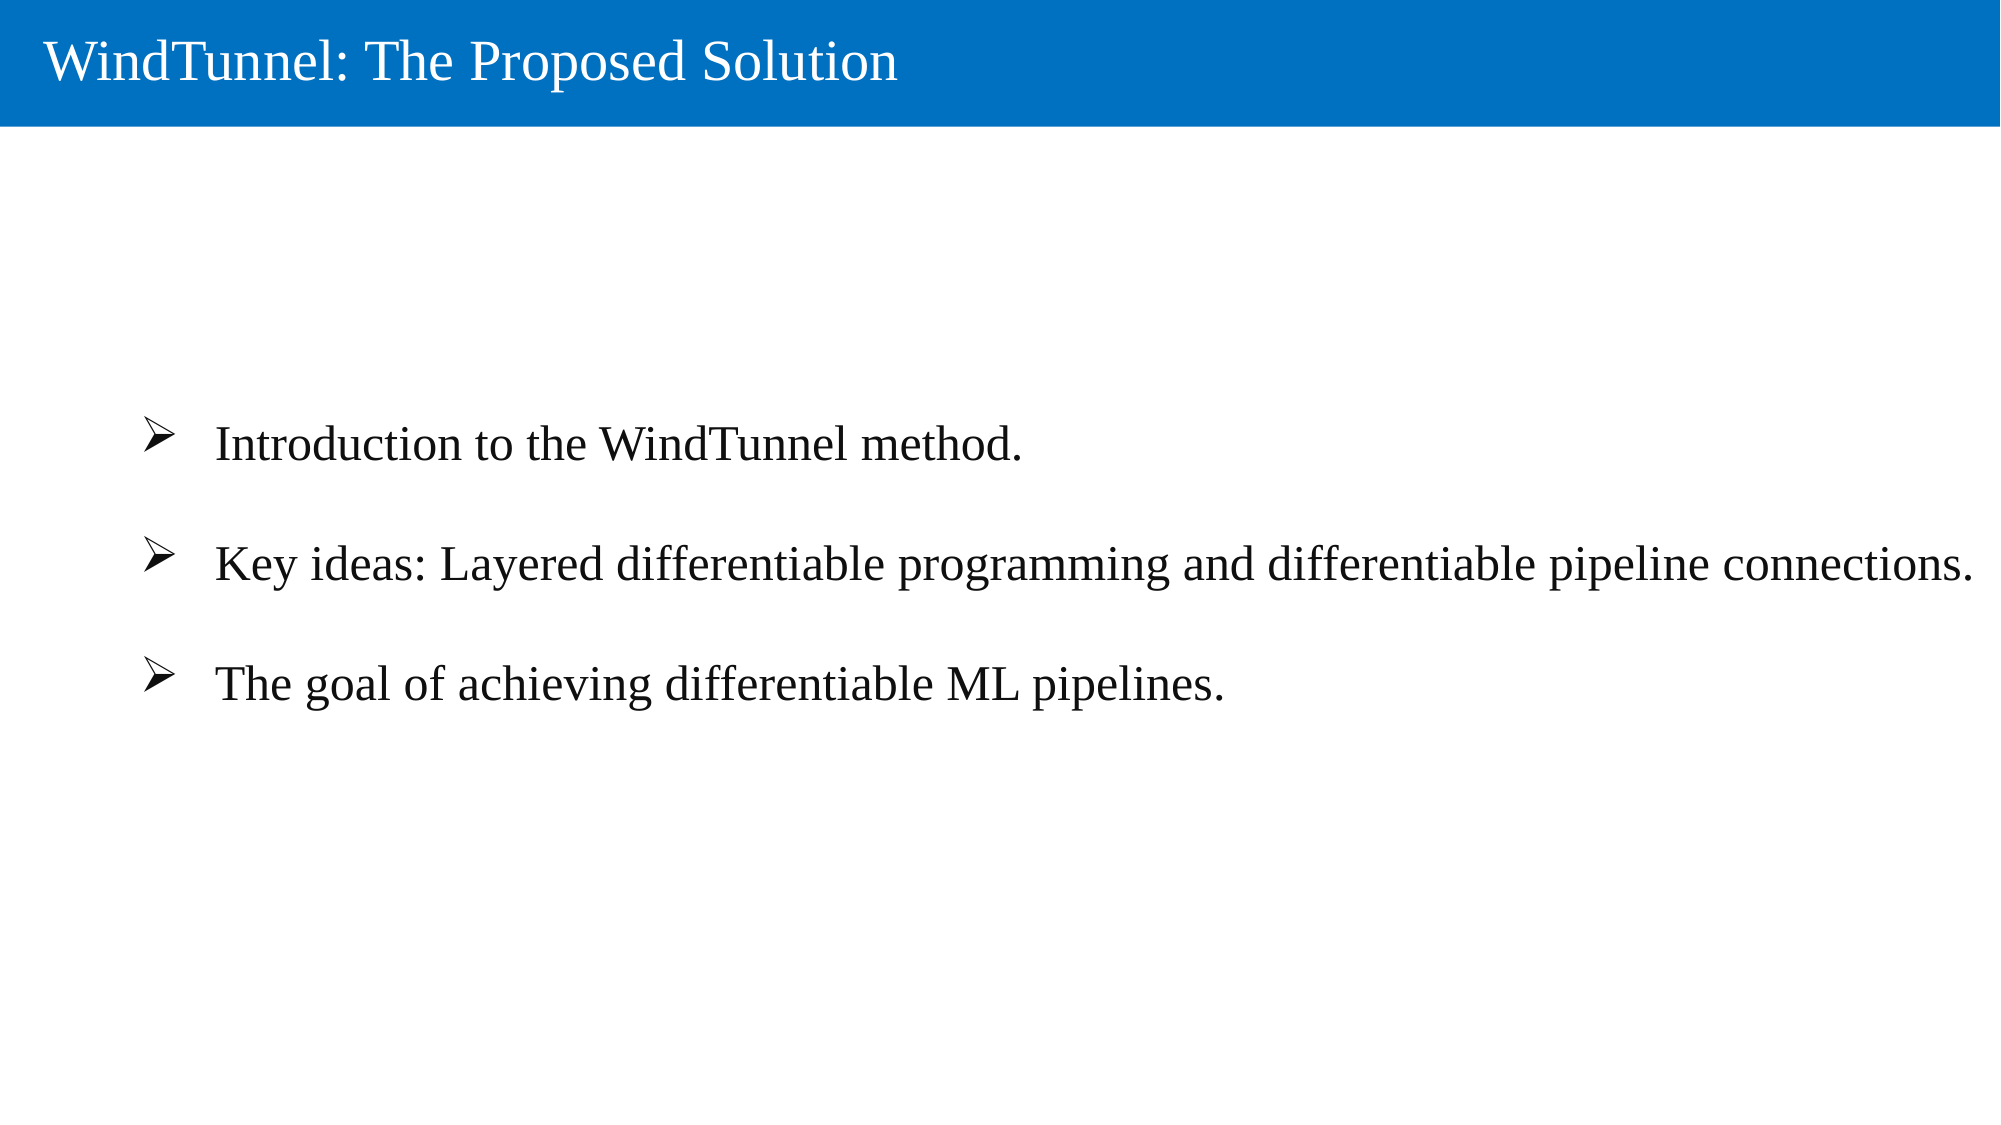

WindTunnel: The Proposed Solution
Introduction to the WindTunnel method.

Key ideas: Layered differentiable programming and differentiable pipeline connections.

The goal of achieving differentiable ML pipelines.